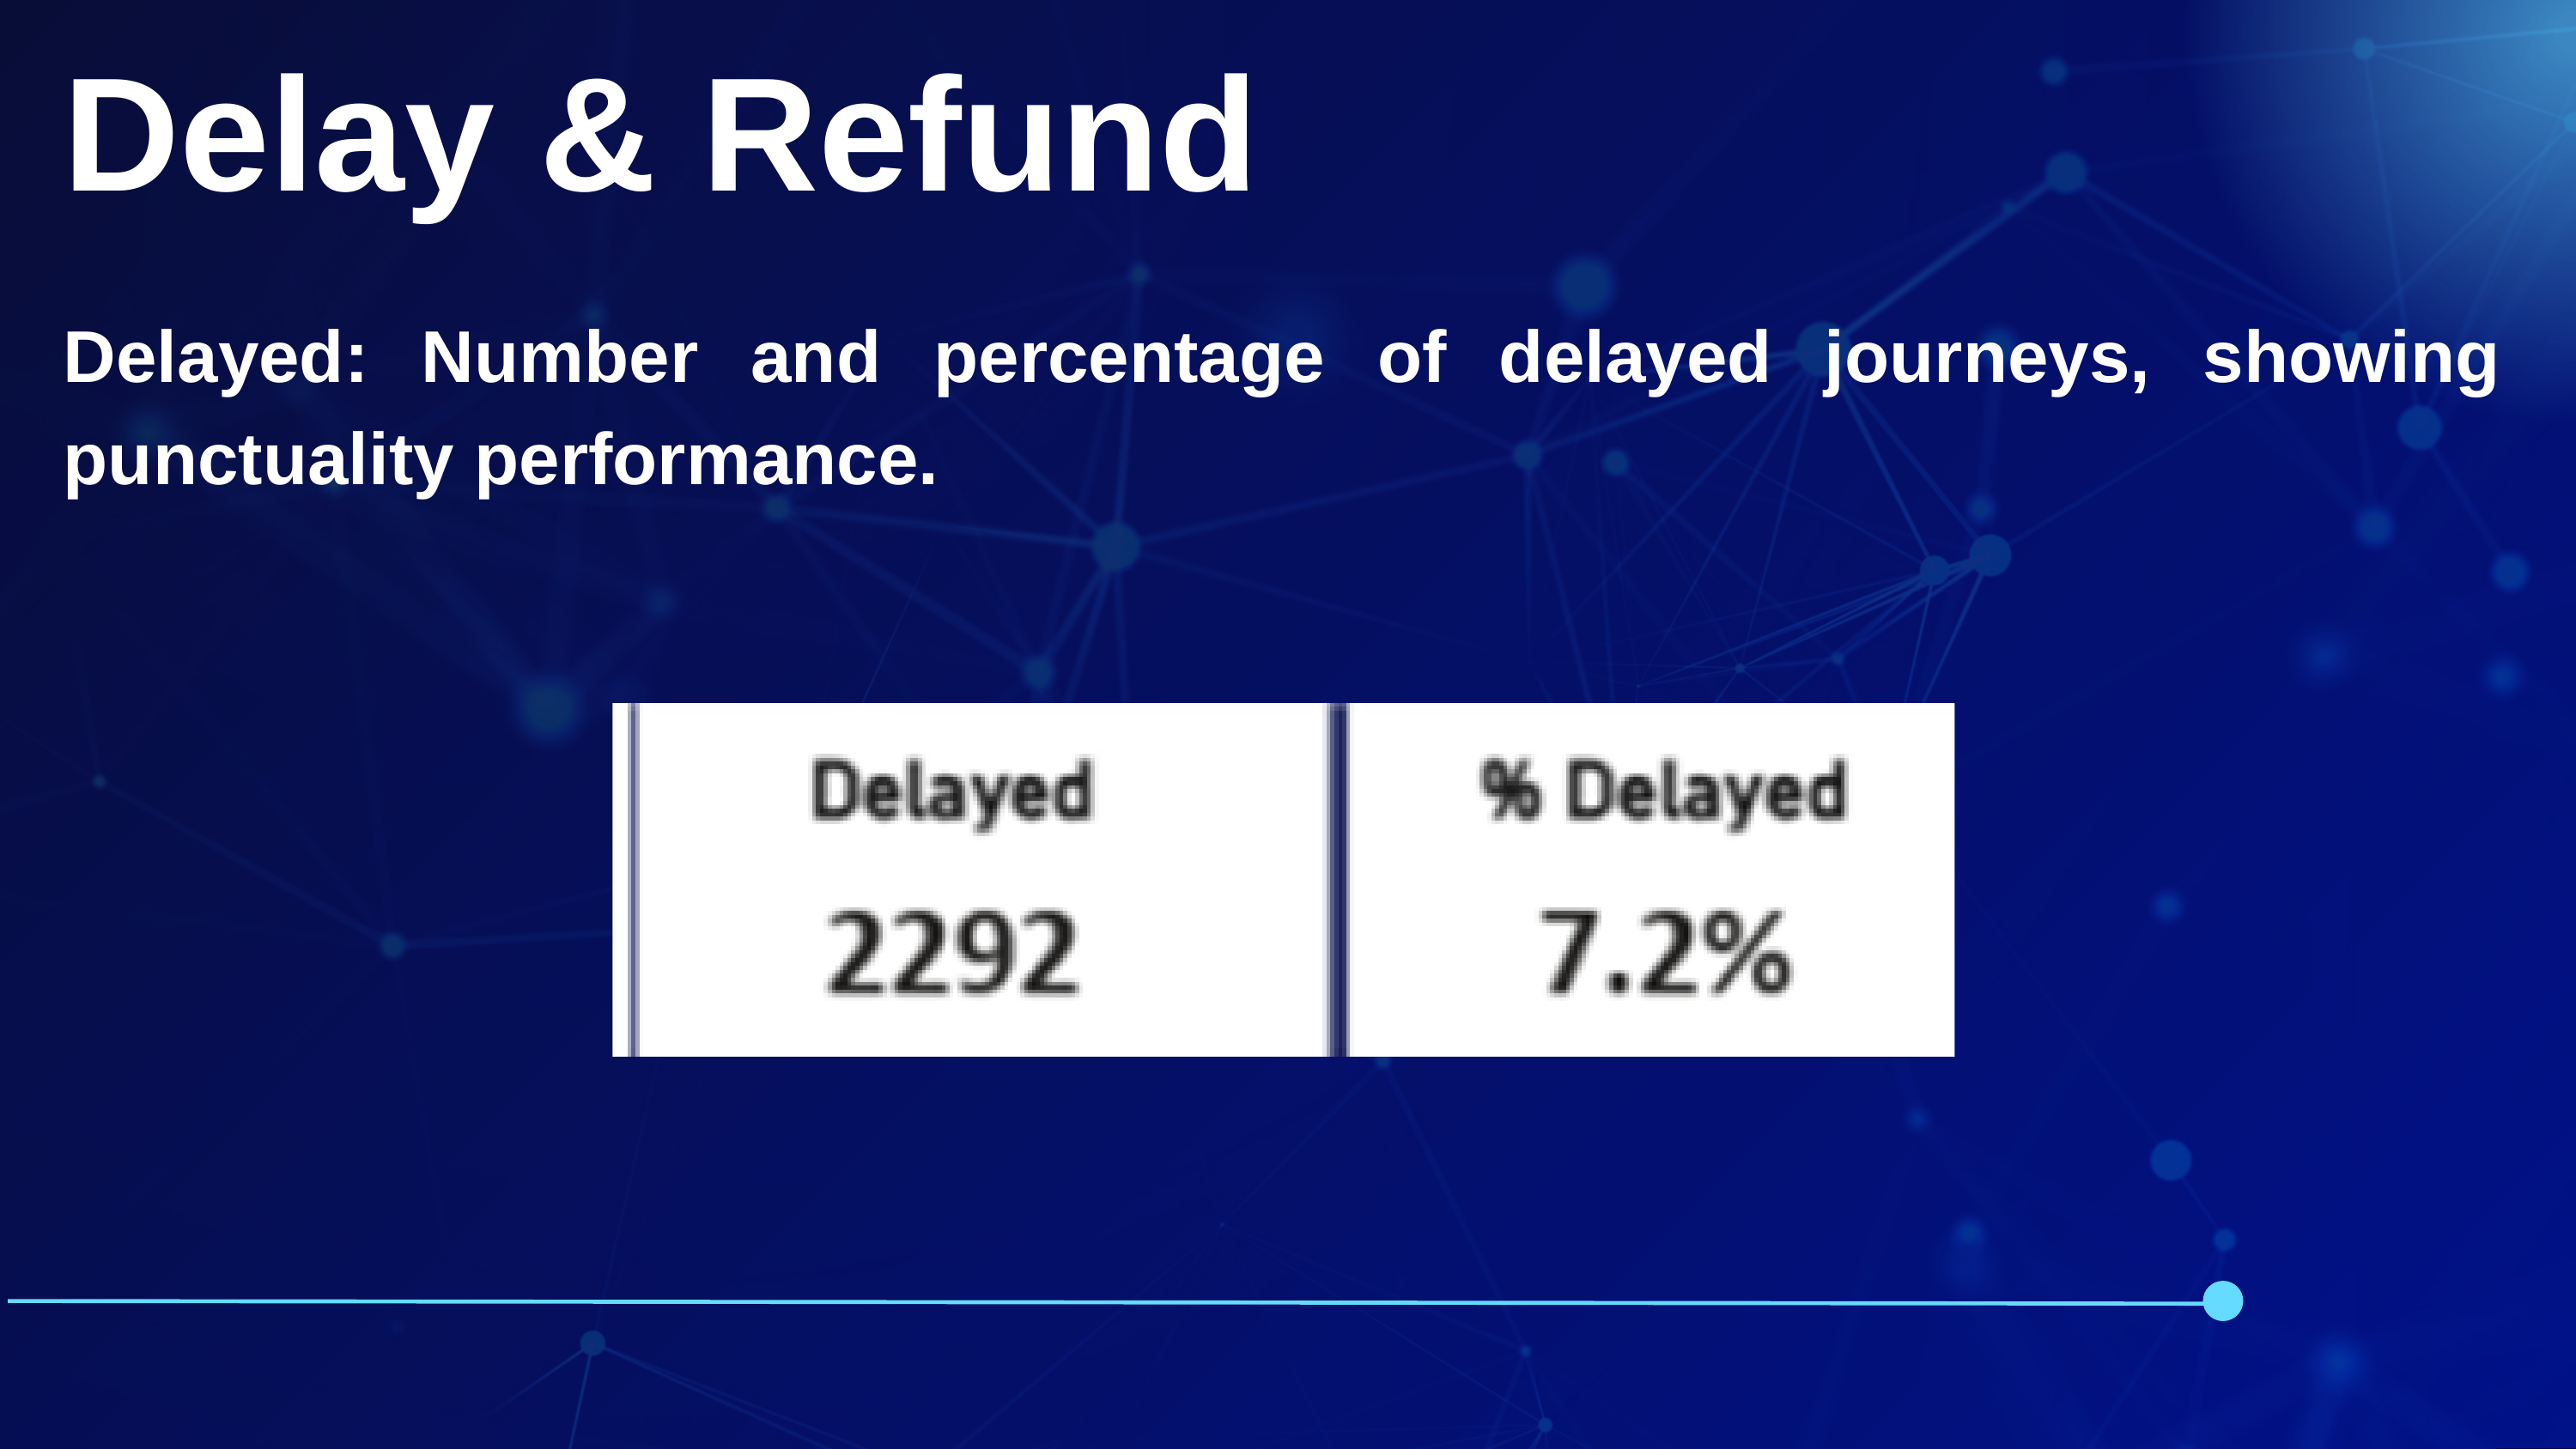

Delay & Refund
Delayed: Number and percentage of delayed journeys, showing punctuality performance.